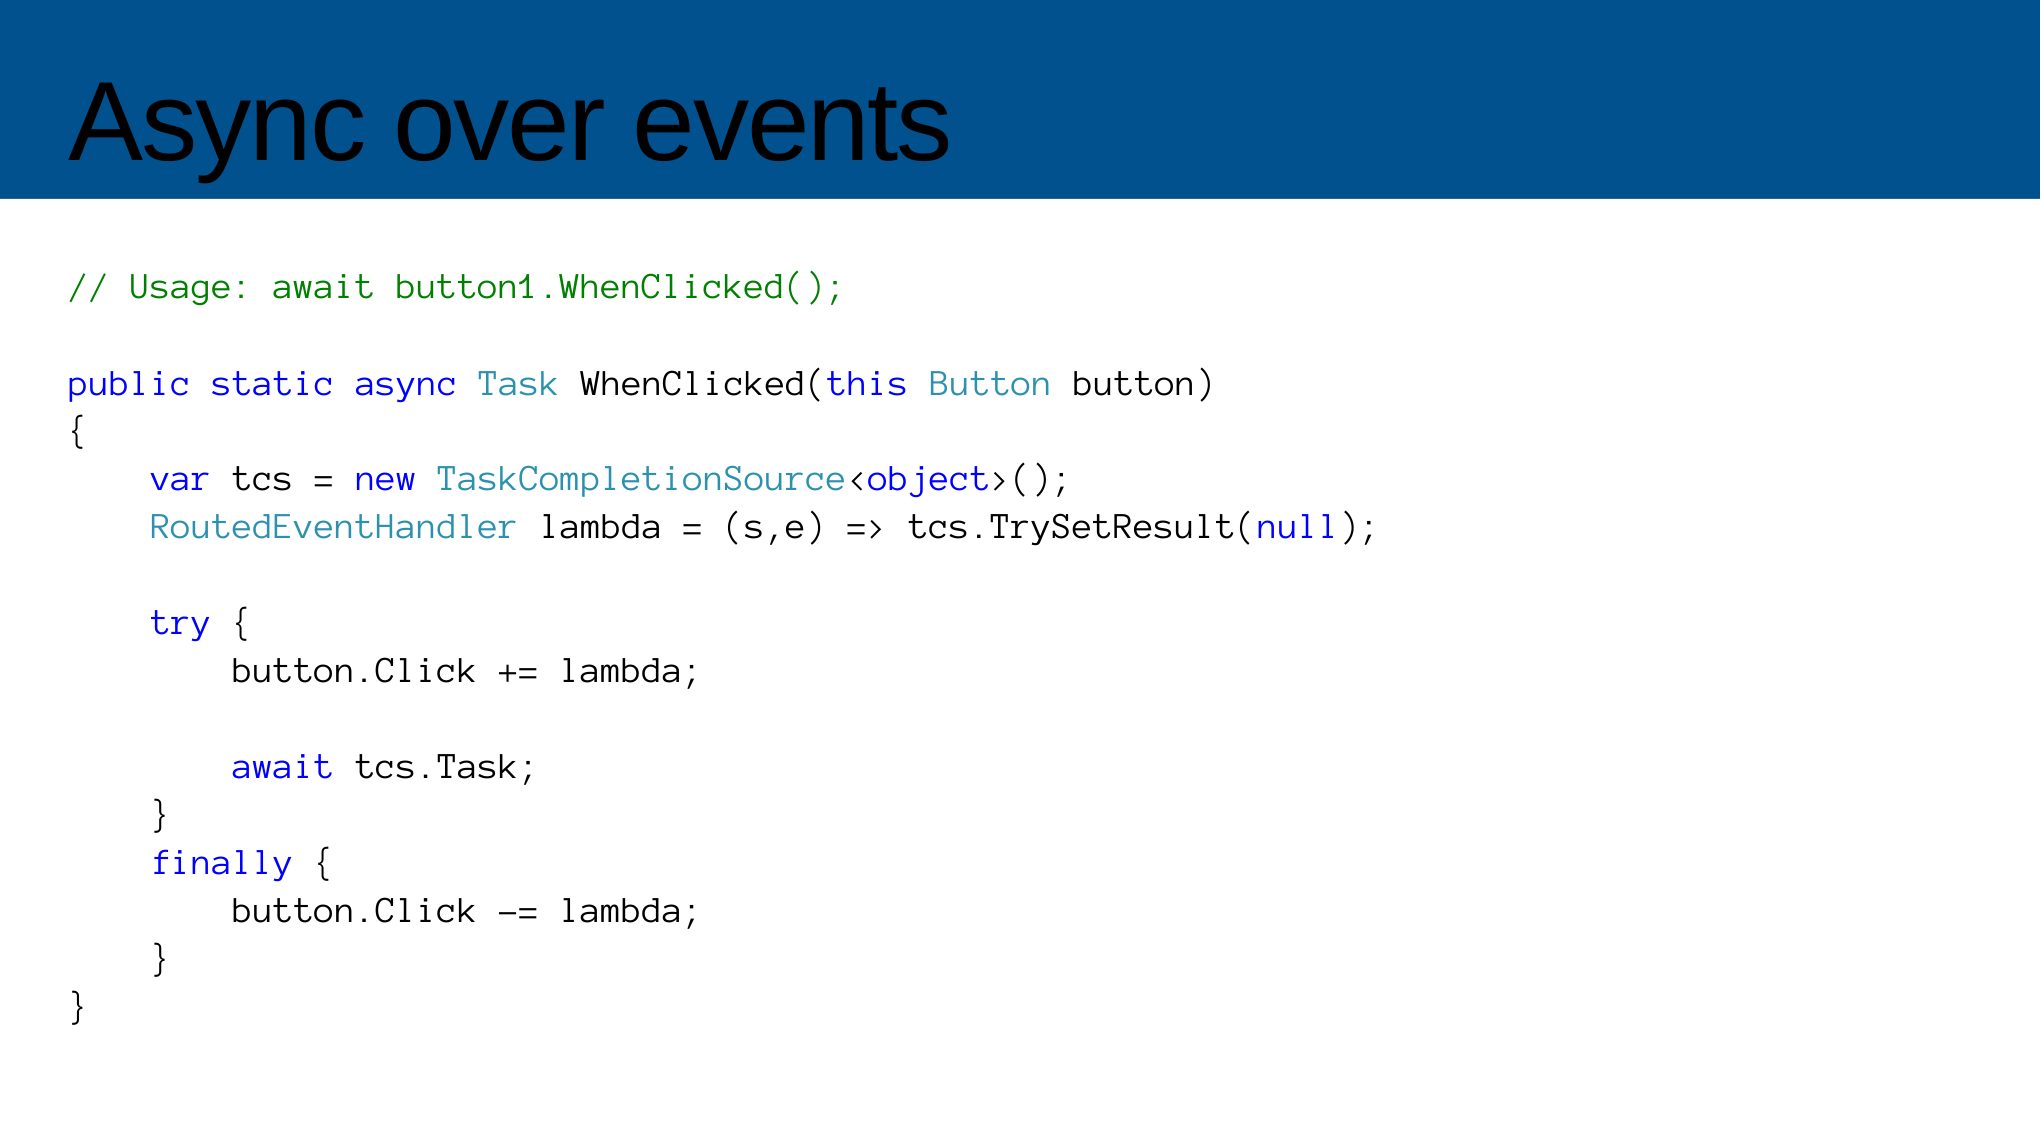

# Async over events

// Usage: await button1.WhenClicked();

public static async Task WhenClicked(this Button button)
{
    var tcs = new TaskCompletionSource<object>();
    RoutedEventHandler lambda = (s,e) => tcs.TrySetResult(null);

    try {
        button.Click += lambda;

        await tcs.Task;
    }
    finally {
        button.Click -= lambda;
    }
}